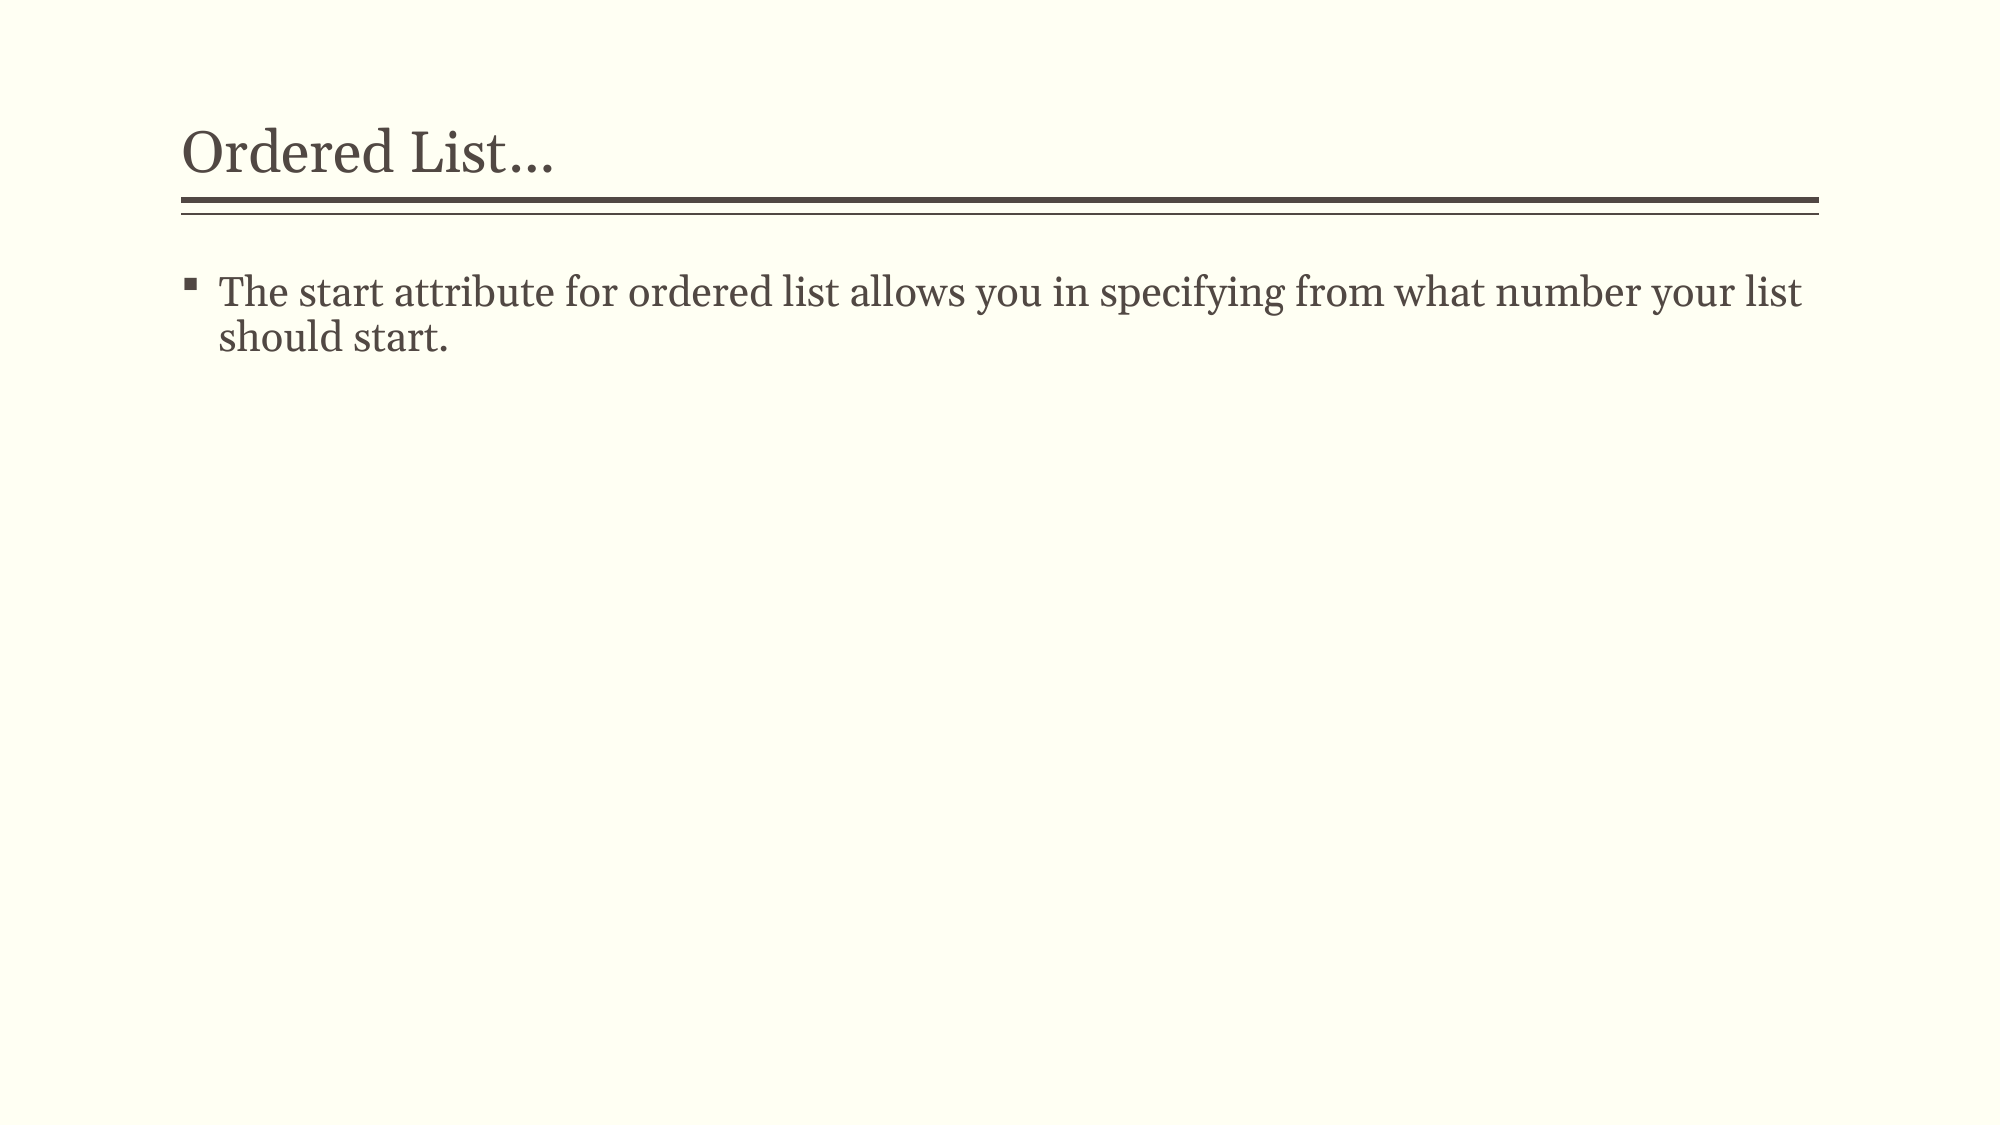

# Ordered List…
The start attribute for ordered list allows you in specifying from what number your list should start.